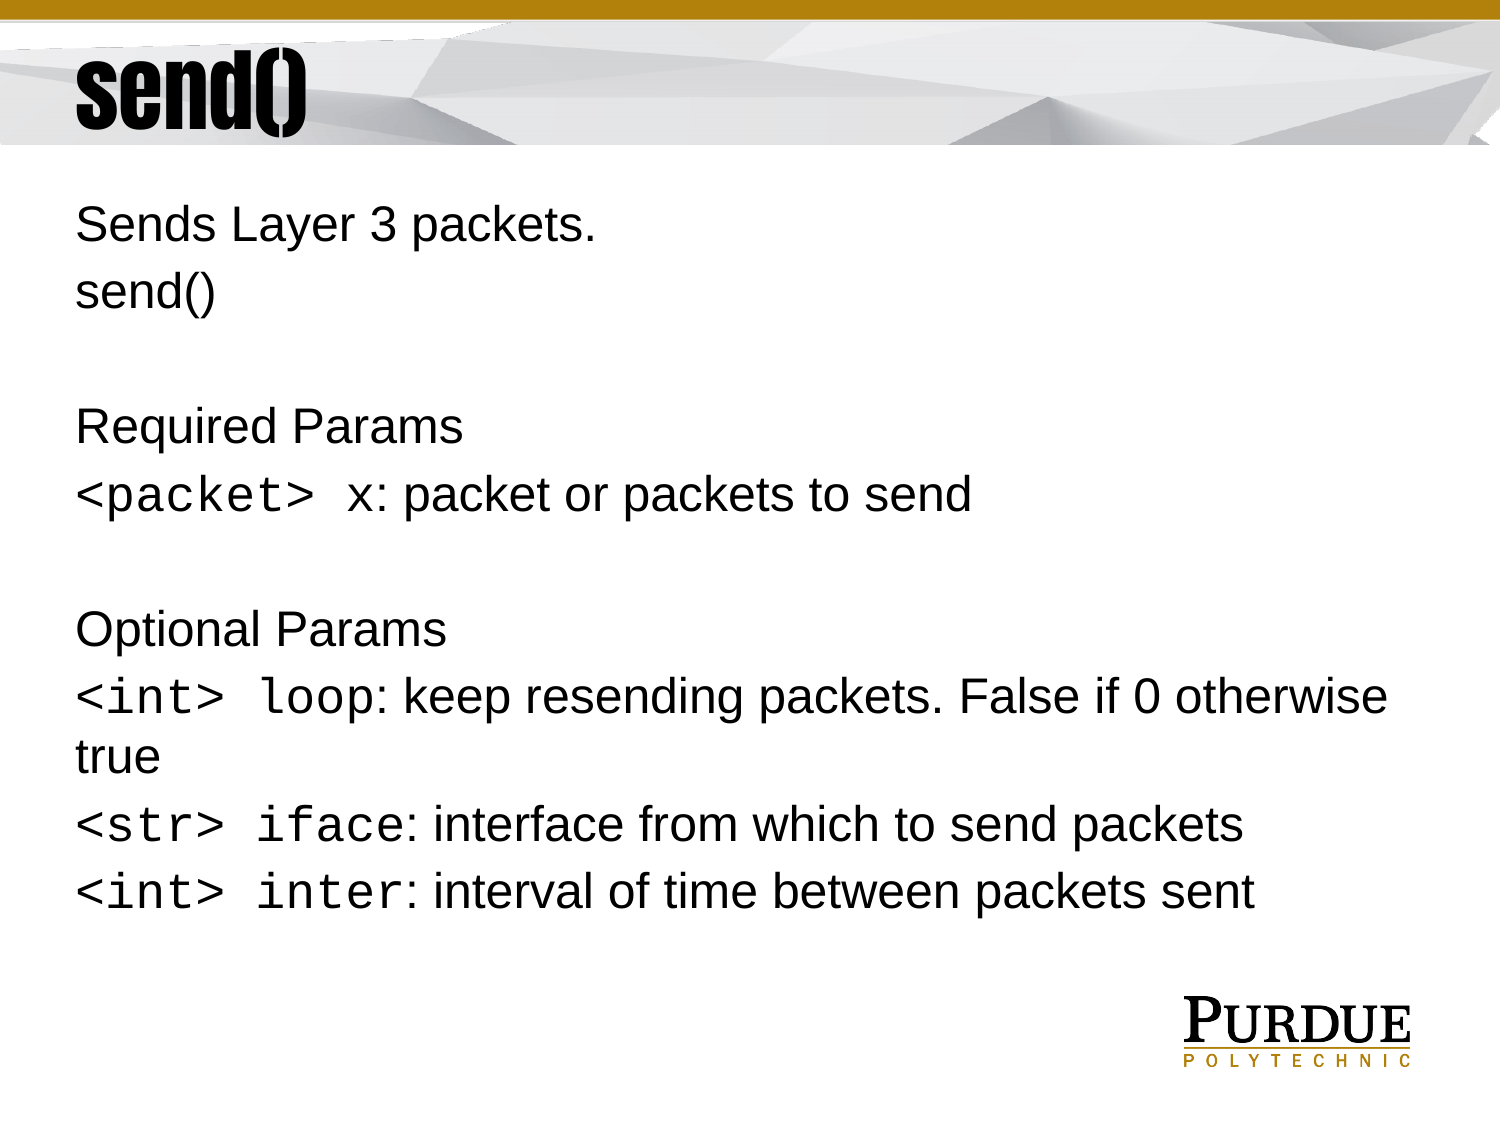

send()
Sends Layer 3 packets.
send()

Required Params
<packet> x: packet or packets to send

Optional Params
<int> loop: keep resending packets. False if 0 otherwise true
<str> iface: interface from which to send packets
<int> inter: interval of time between packets sent